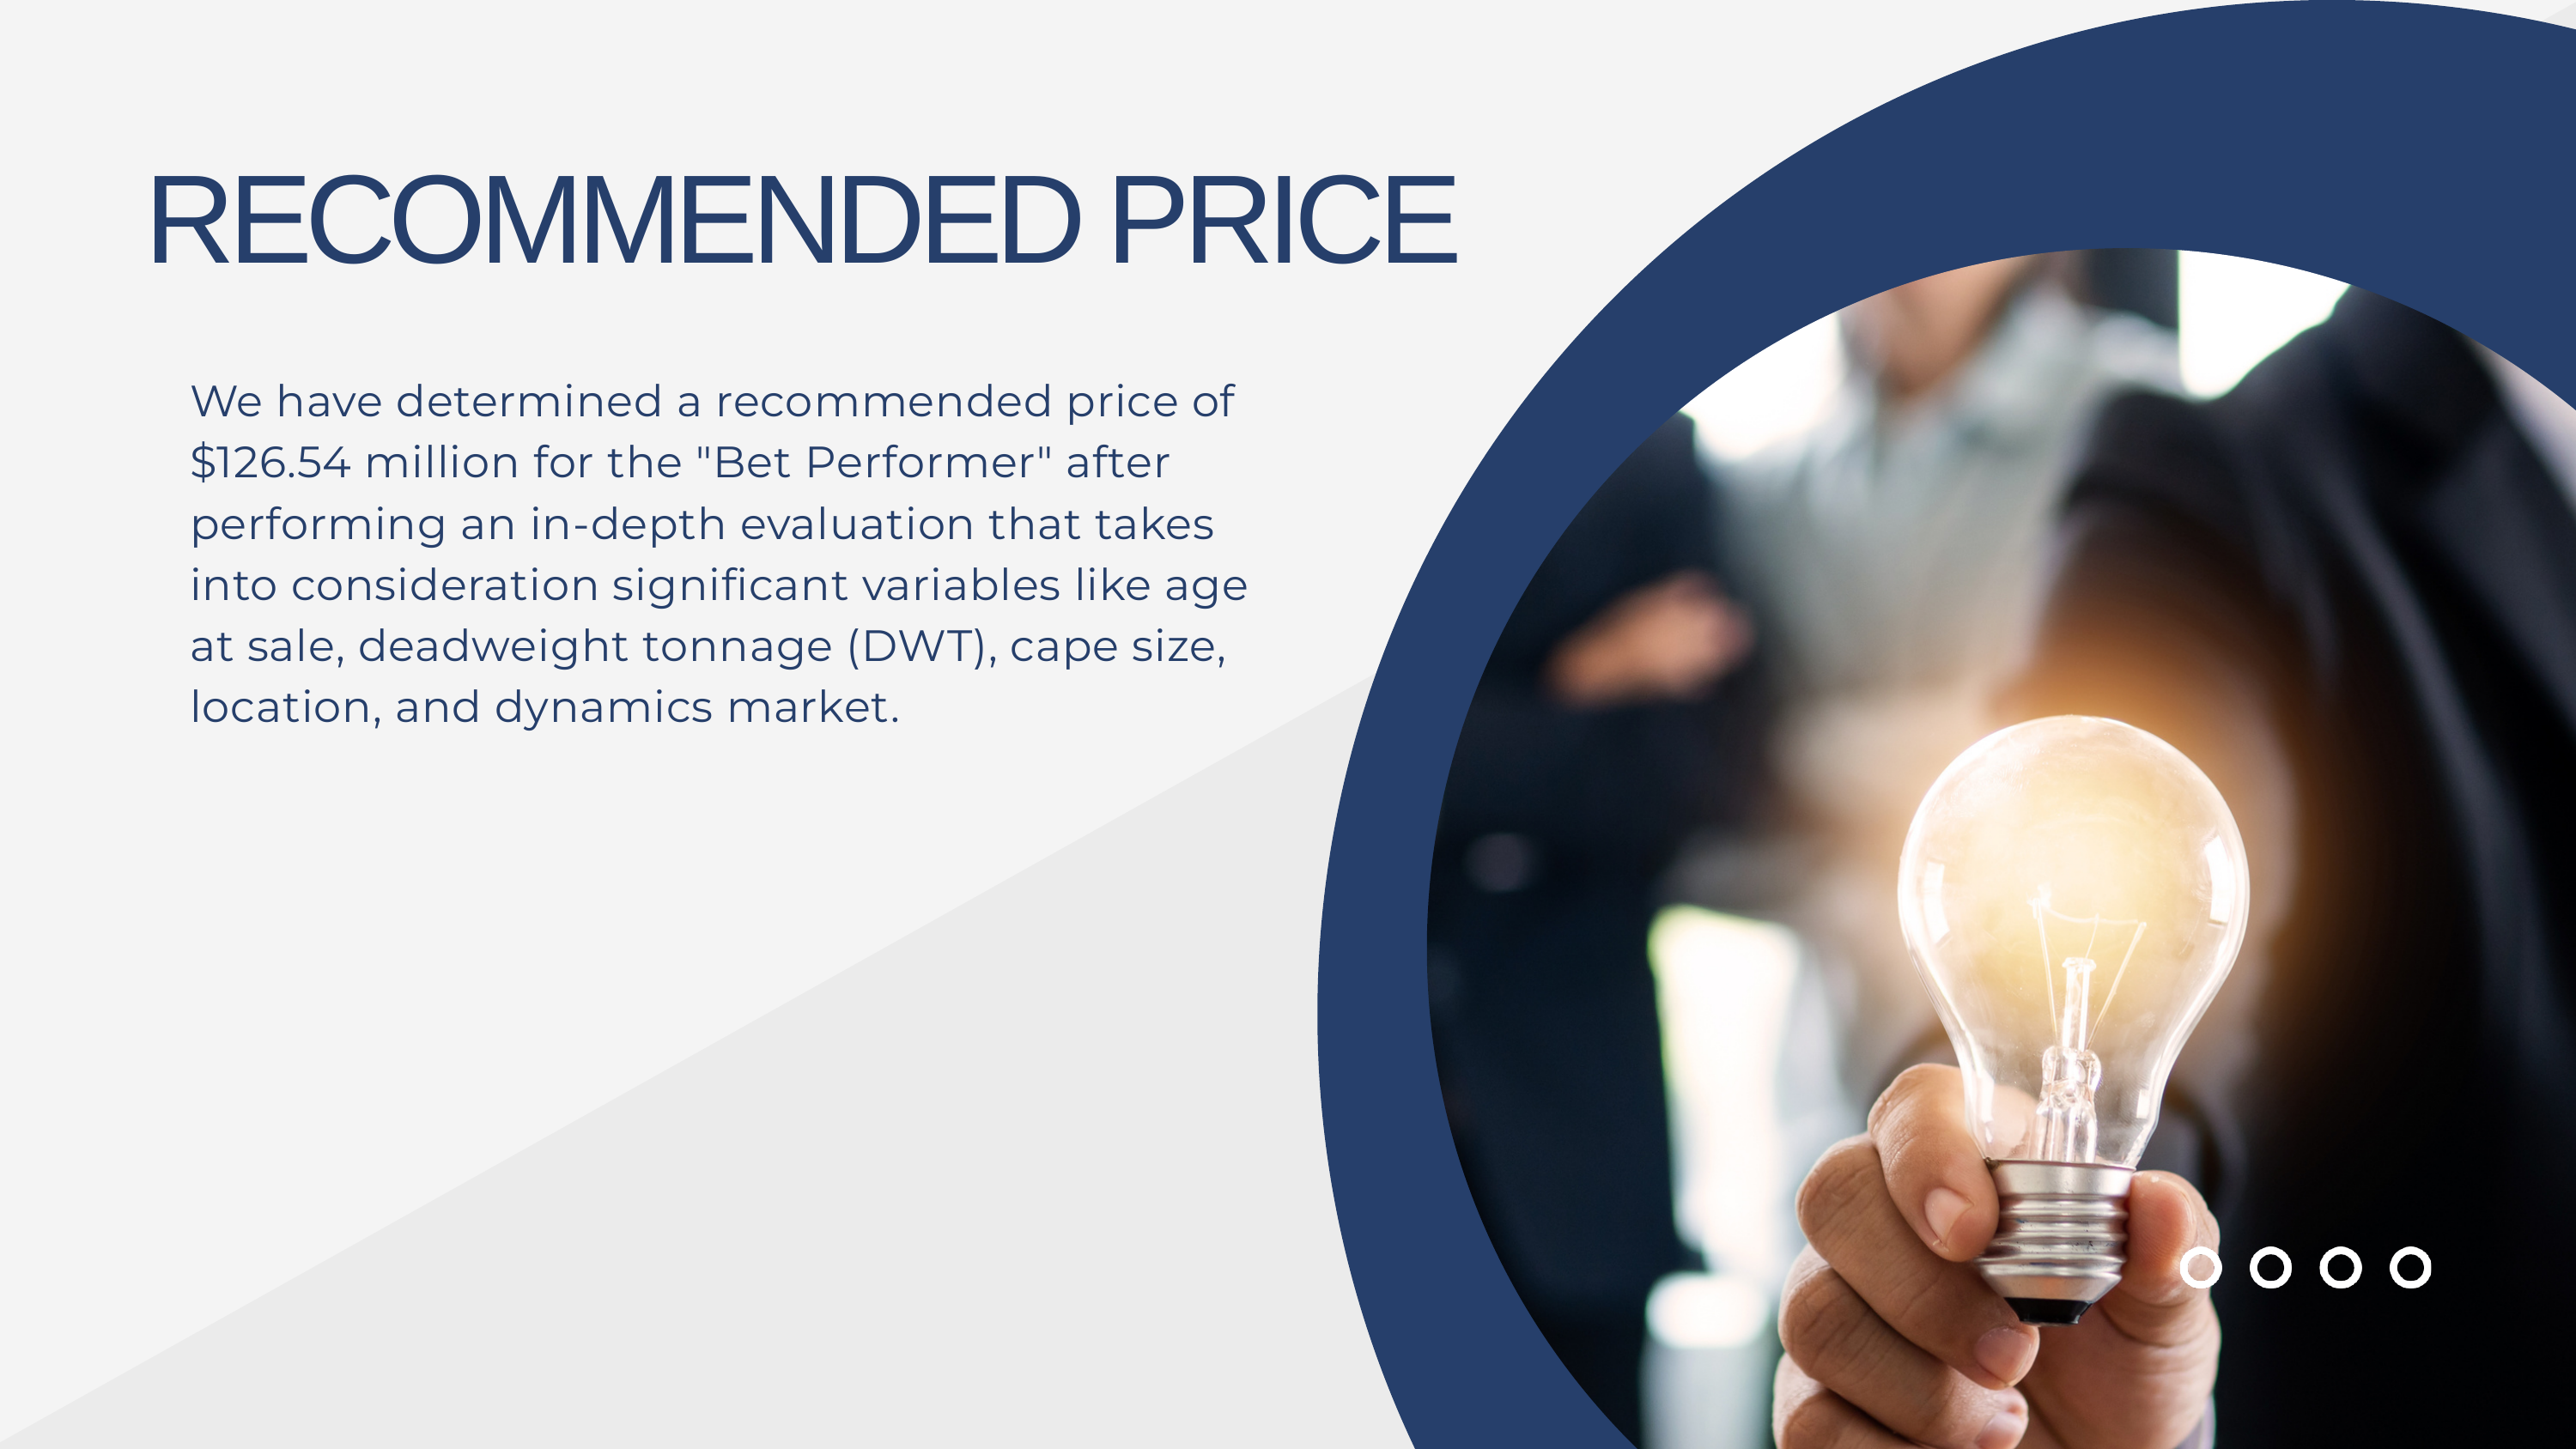

RECOMMENDED PRICE

We have determined a recommended price of $126.54 million for the "Bet Performer" after performing an in-depth evaluation that takes into consideration significant variables like age at sale, deadweight tonnage (DWT), cape size, location, and dynamics market.